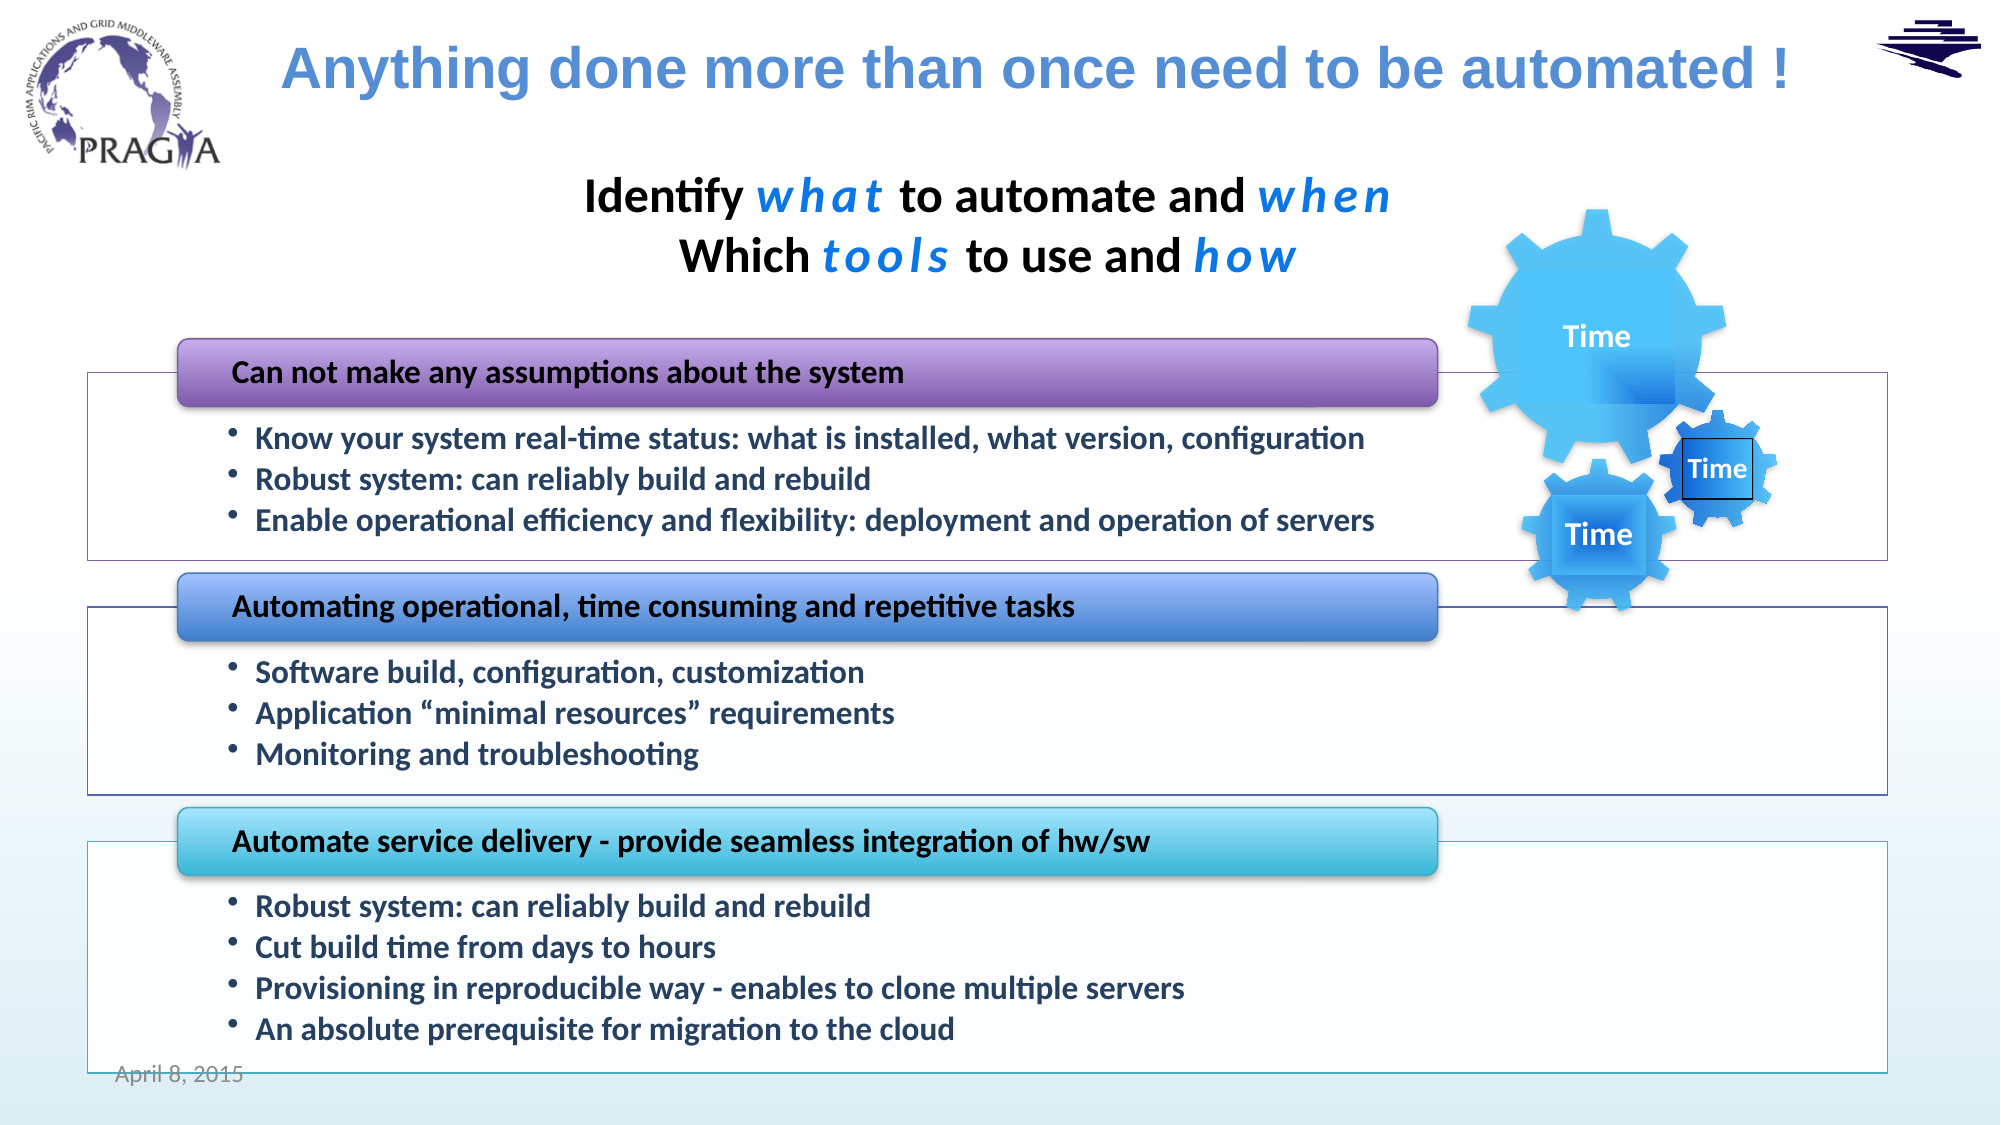

# Anything done more than once need to be automated !
Identify what to automate and when
Which tools to use and how

Time
Know your system real-time status: what is installed, what version, configuration
Robust system: can reliably build and rebuild
Enable operational efficiency and flexibility: deployment and operation of servers
Can not make any assumptions about the system
Software build, configuration, customization
Application “minimal resources” requirements
Monitoring and troubleshooting
Automating operational, time consuming and repetitive tasks
Robust system: can reliably build and rebuild
Cut build time from days to hours
Provisioning in reproducible way - enables to clone multiple servers
An absolute prerequisite for migration to the cloud
Automate service delivery - provide seamless integration of hw/sw

Time

Time
April 8, 2015